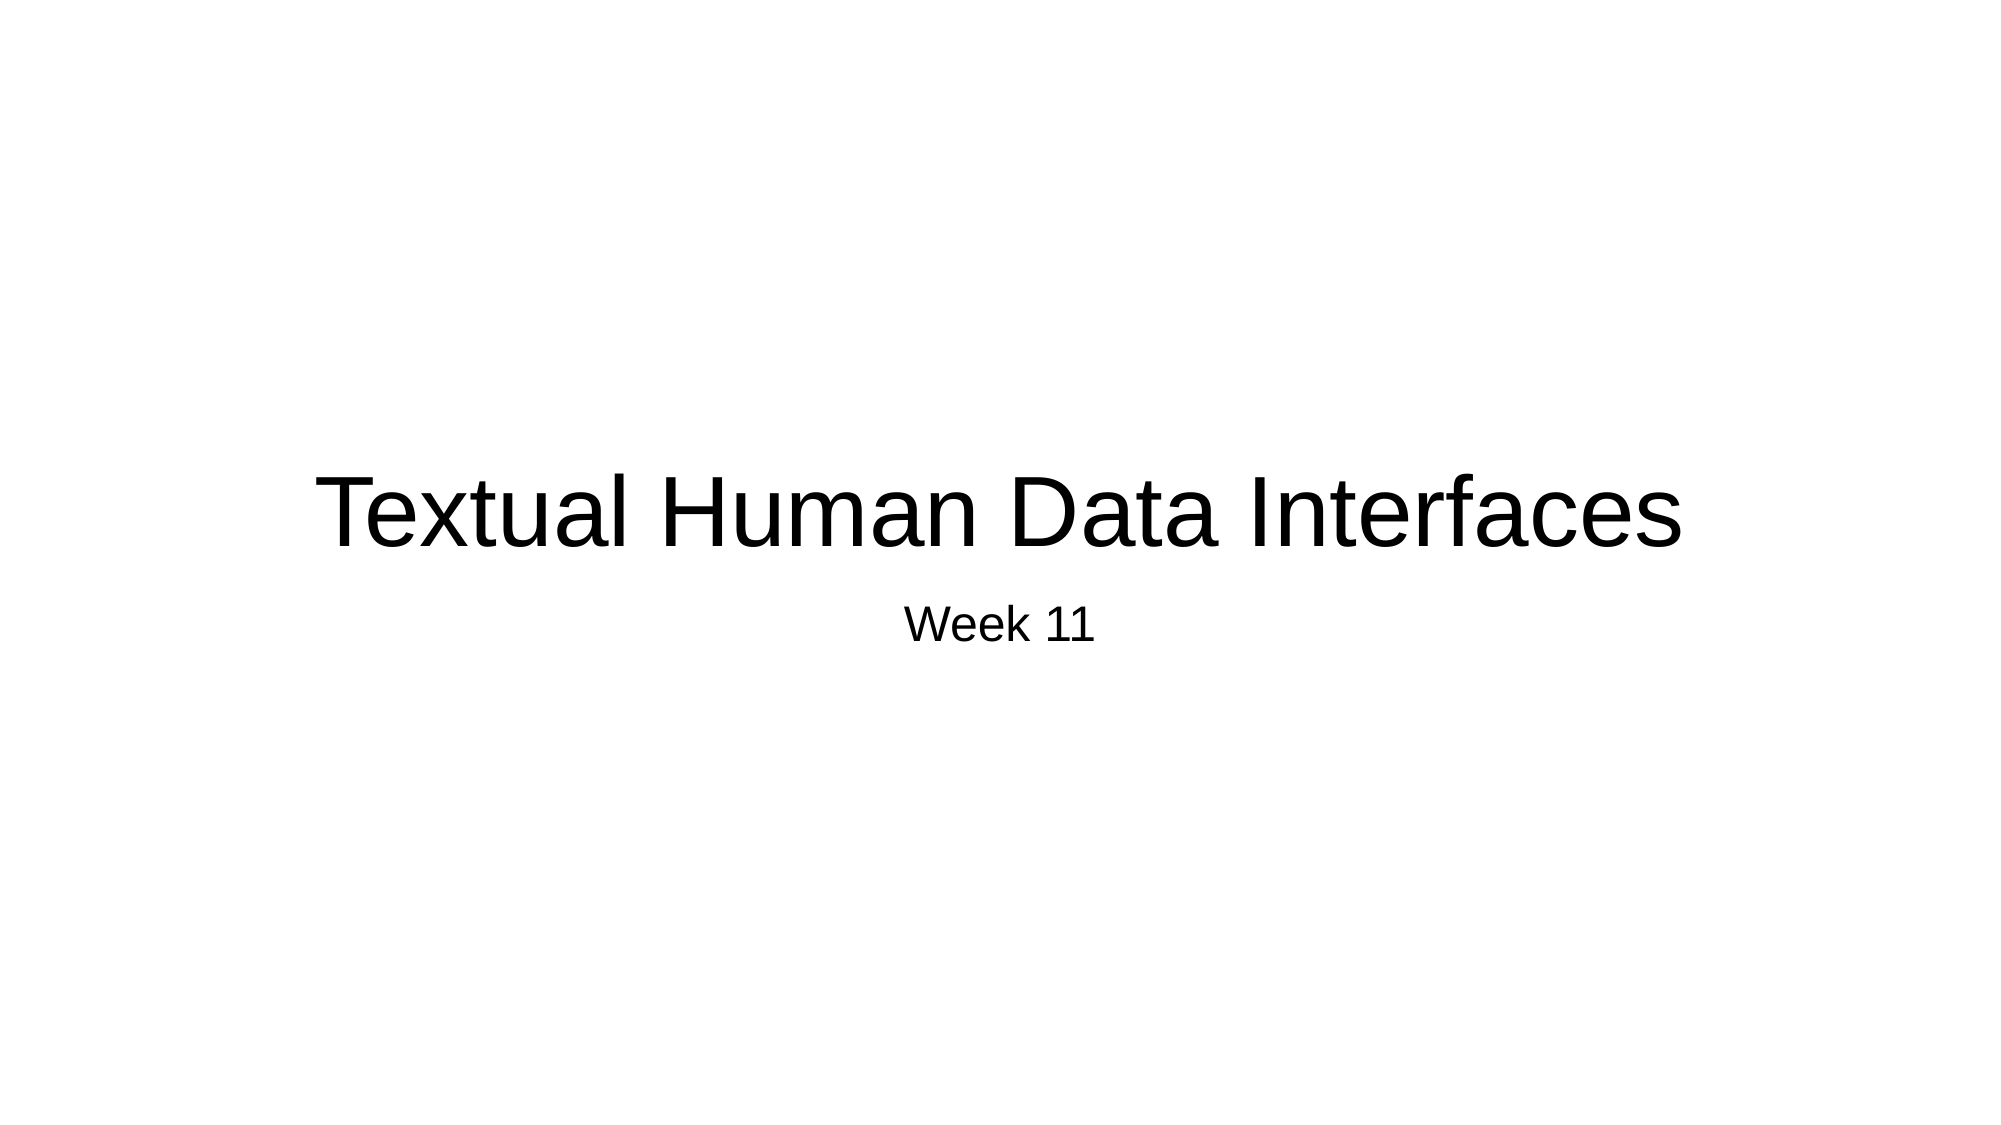

# Textual Human Data Interfaces
Week 11